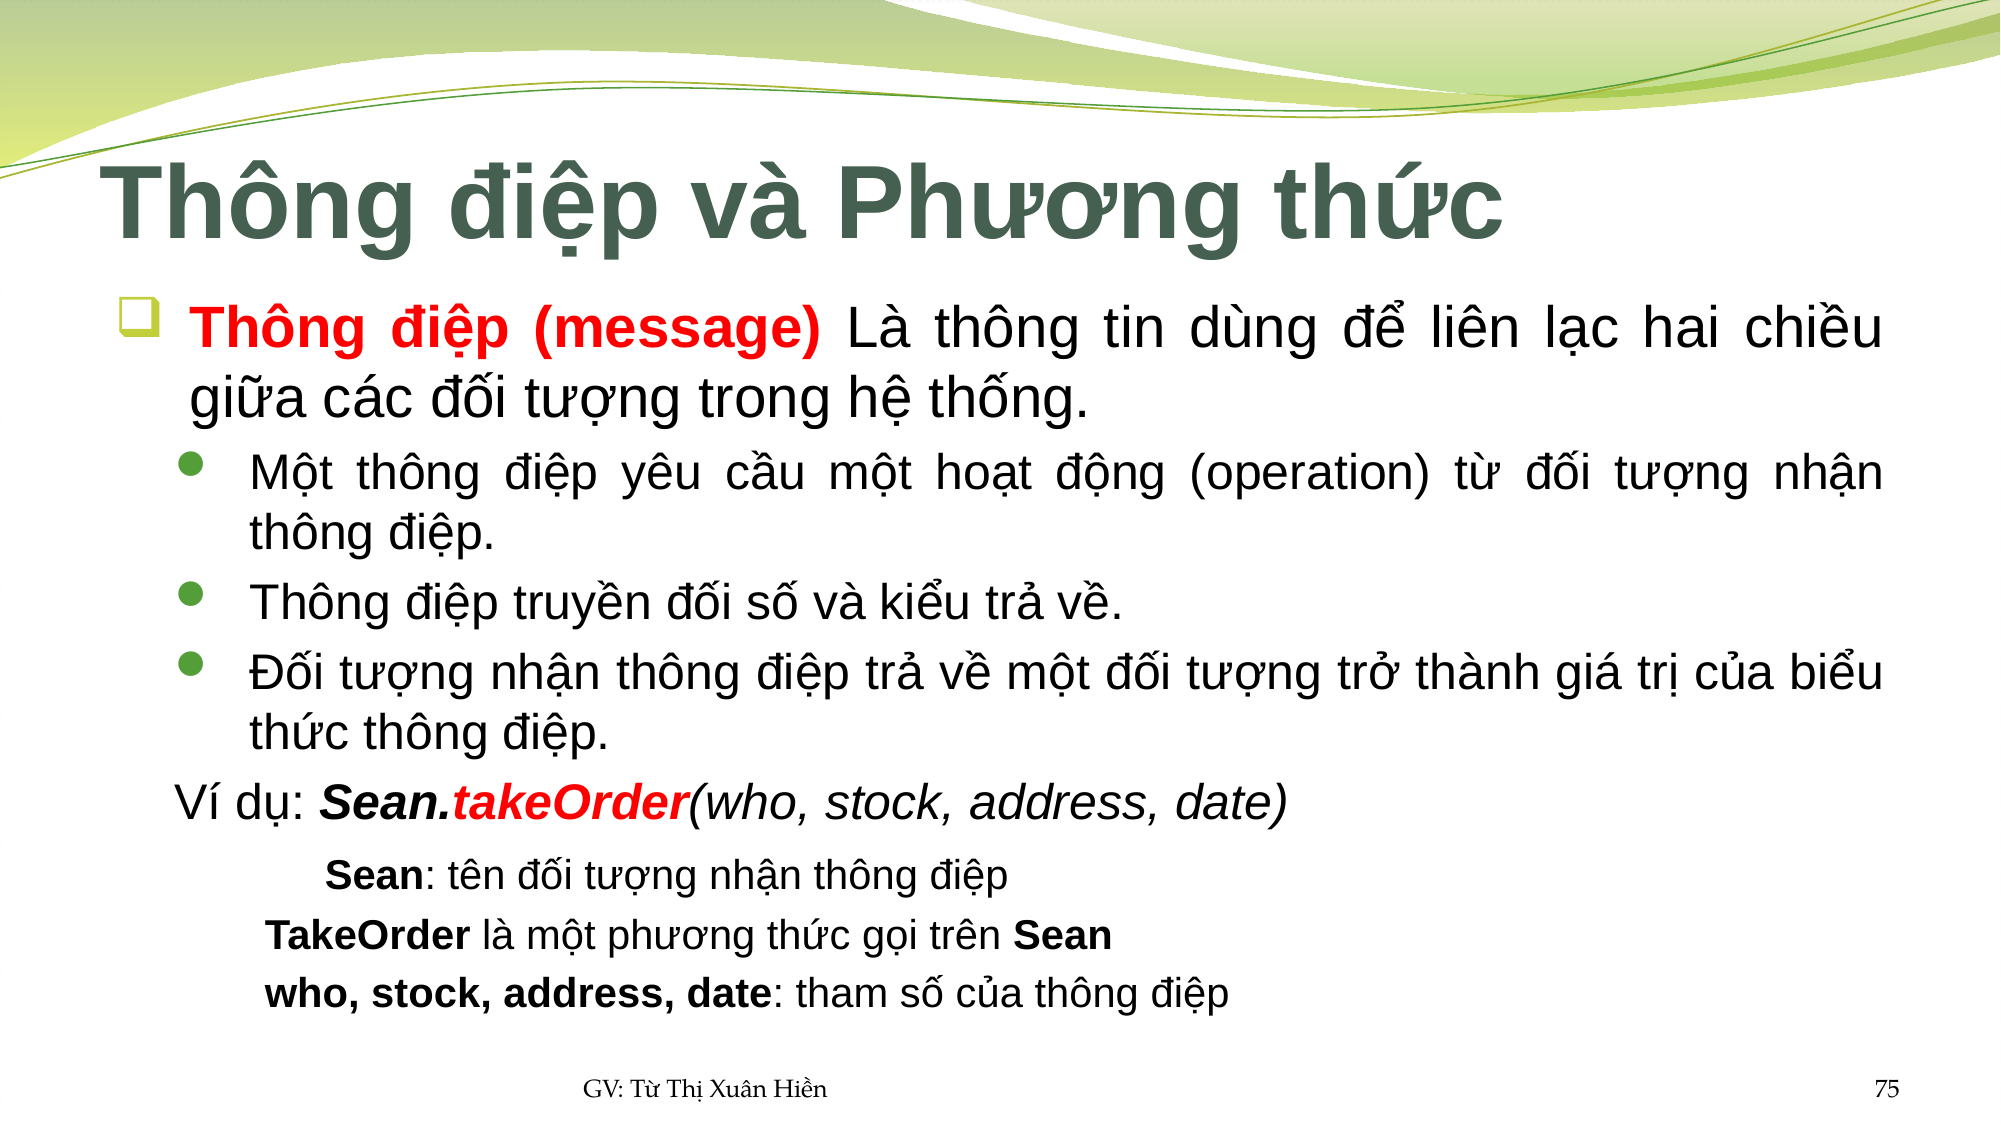

# Thông điệp và Phương thức
Thông điệp (message) Là thông tin dùng để liên lạc hai chiều giữa các đối tượng trong hệ thống.
Một thông điệp yêu cầu một hoạt động (operation) từ đối tượng nhận thông điệp.
Thông điệp truyền đối số và kiểu trả về.
Đối tượng nhận thông điệp trả về một đối tượng trở thành giá trị của biểu thức thông điệp.
Ví dụ: Sean.takeOrder(who, stock, address, date)
	Sean: tên đối tượng nhận thông điệp
TakeOrder là một phương thức gọi trên Sean
who, stock, address, date: tham số của thông điệp
GV: Từ Thị Xuân Hiền
75